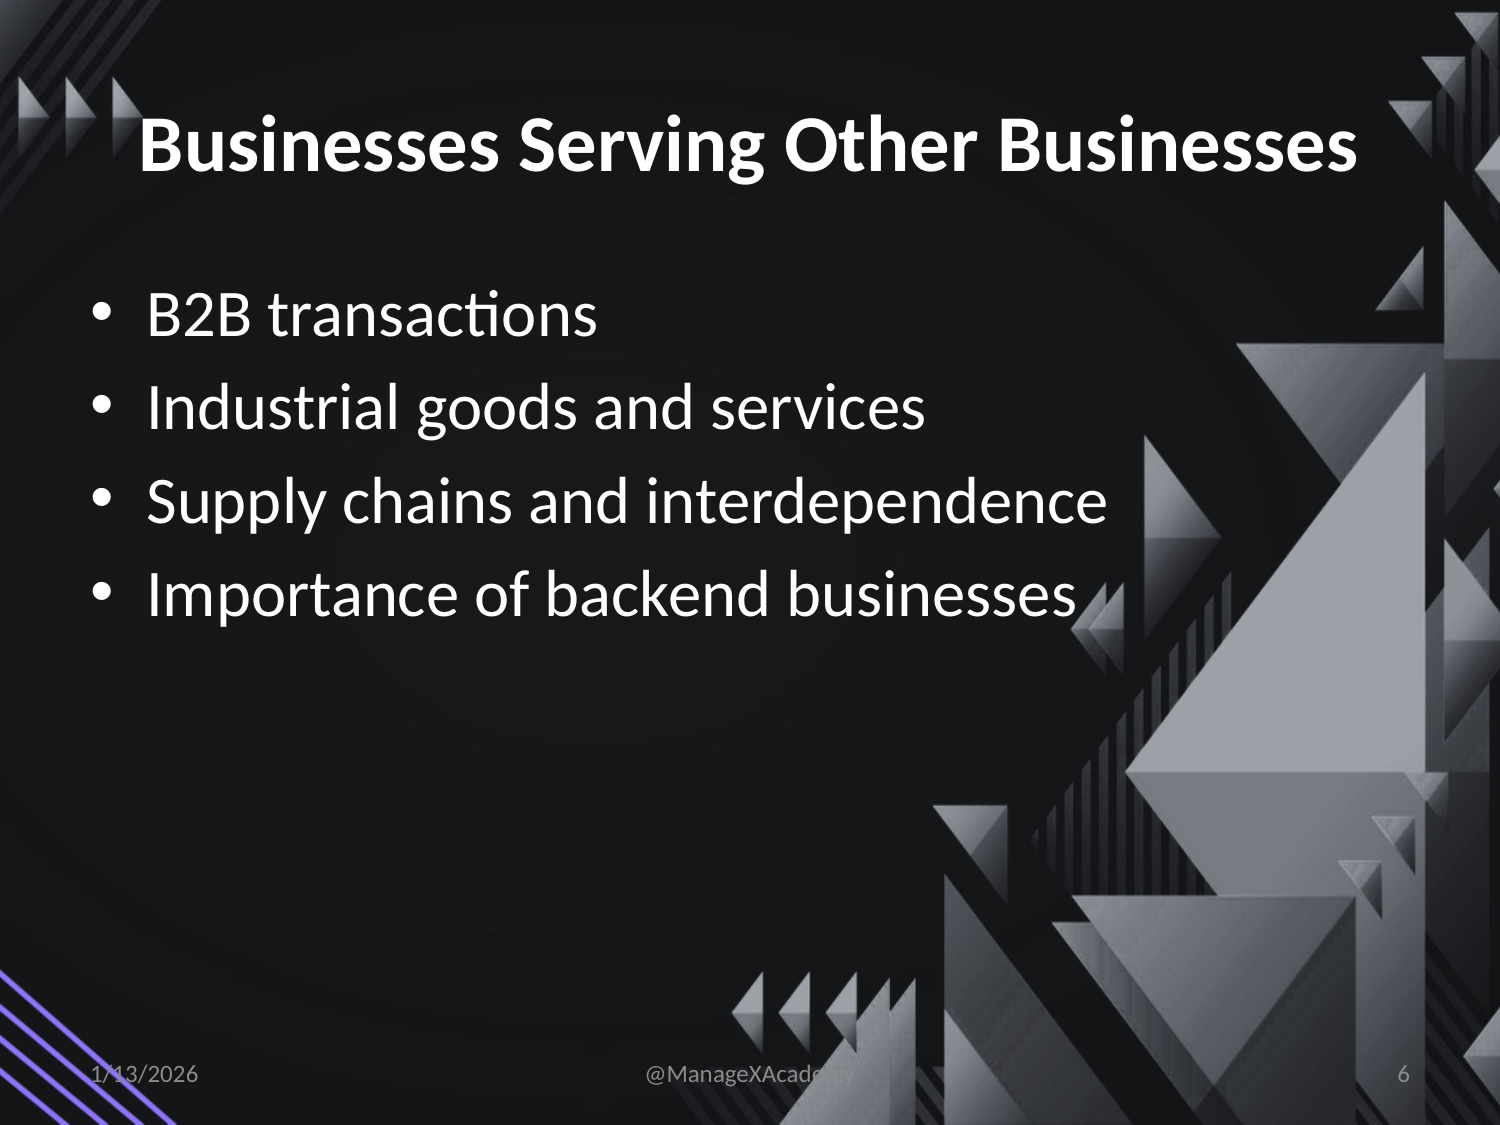

# Businesses Serving Other Businesses
B2B transactions
Industrial goods and services
Supply chains and interdependence
Importance of backend businesses

1/13/2026
@ManageXAcademy
6